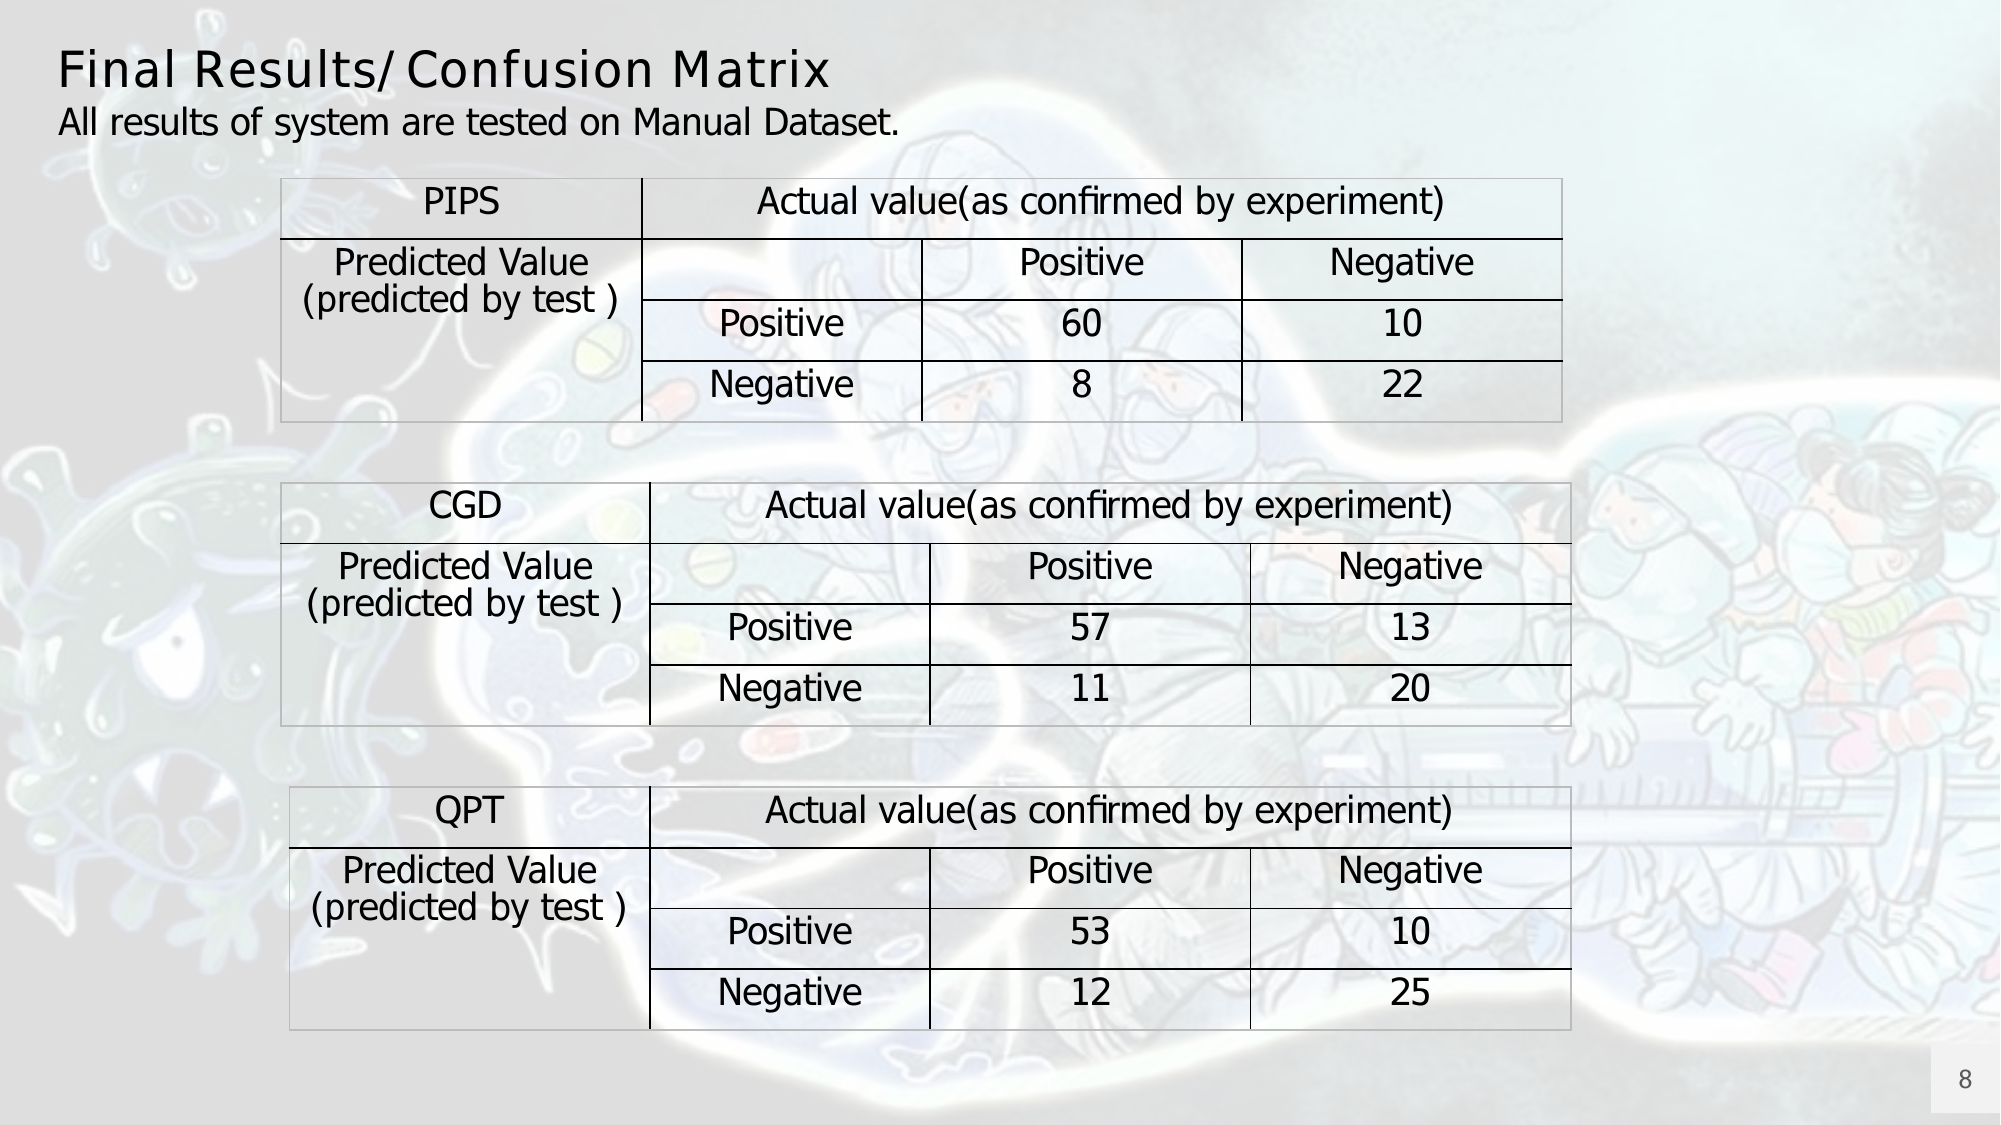

Final Results/Confusion Matrix
All results of system are tested on Manual Dataset.
| PIPS | Actual value(as confirmed by experiment) |  |  |
| --- | --- | --- | --- |
| Predicted Value (predicted by test ) |  | Positive | Negative |
|  | Positive | 60 | 10 |
|  | Negative | 8 | 22 |
| CGD | Actual value(as confirmed by experiment) |  |  |
| --- | --- | --- | --- |
| Predicted Value (predicted by test ) |  | Positive | Negative |
|  | Positive | 57 | 13 |
|  | Negative | 11 | 20 |
| QPT | Actual value(as confirmed by experiment) |  |  |
| --- | --- | --- | --- |
| Predicted Value (predicted by test ) |  | Positive | Negative |
|  | Positive | 53 | 10 |
|  | Negative | 12 | 25 |
8